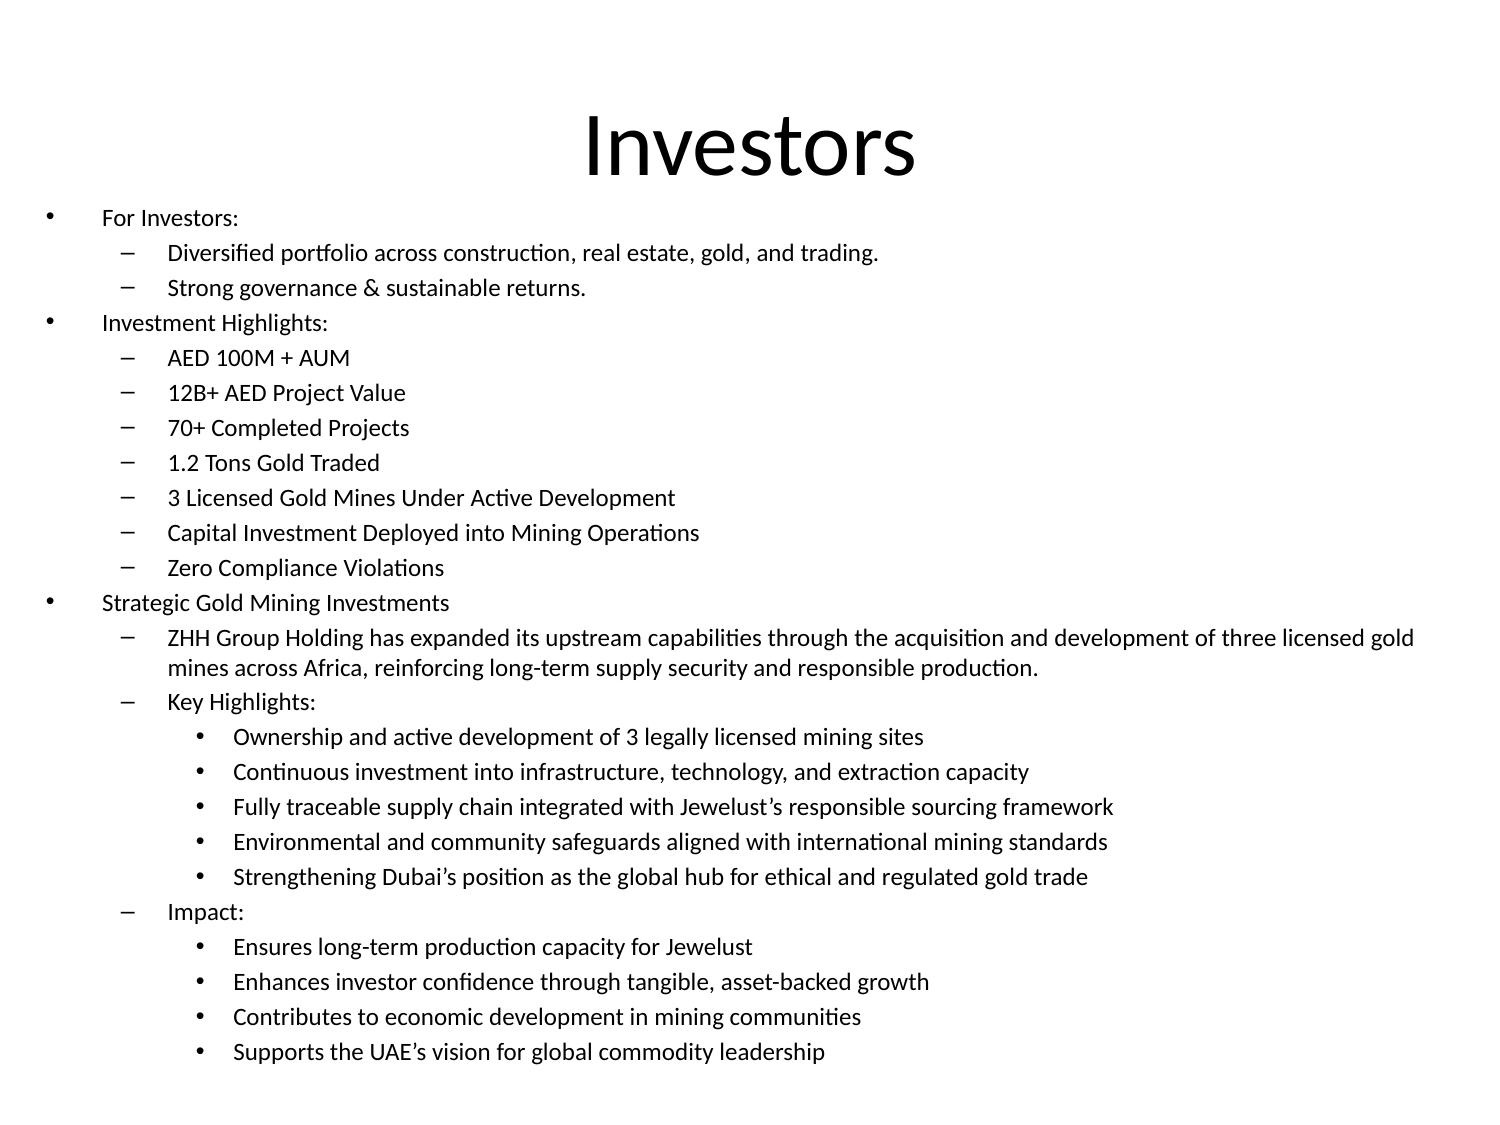

# Investors
For Investors:
Diversified portfolio across construction, real estate, gold, and trading.
Strong governance & sustainable returns.
Investment Highlights:
AED 100M + AUM
12B+ AED Project Value
70+ Completed Projects
1.2 Tons Gold Traded
3 Licensed Gold Mines Under Active Development
Capital Investment Deployed into Mining Operations
Zero Compliance Violations
Strategic Gold Mining Investments
ZHH Group Holding has expanded its upstream capabilities through the acquisition and development of three licensed gold mines across Africa, reinforcing long-term supply security and responsible production.
Key Highlights:
Ownership and active development of 3 legally licensed mining sites
Continuous investment into infrastructure, technology, and extraction capacity
Fully traceable supply chain integrated with Jewelust’s responsible sourcing framework
Environmental and community safeguards aligned with international mining standards
Strengthening Dubai’s position as the global hub for ethical and regulated gold trade
Impact:
Ensures long-term production capacity for Jewelust
Enhances investor confidence through tangible, asset-backed growth
Contributes to economic development in mining communities
Supports the UAE’s vision for global commodity leadership